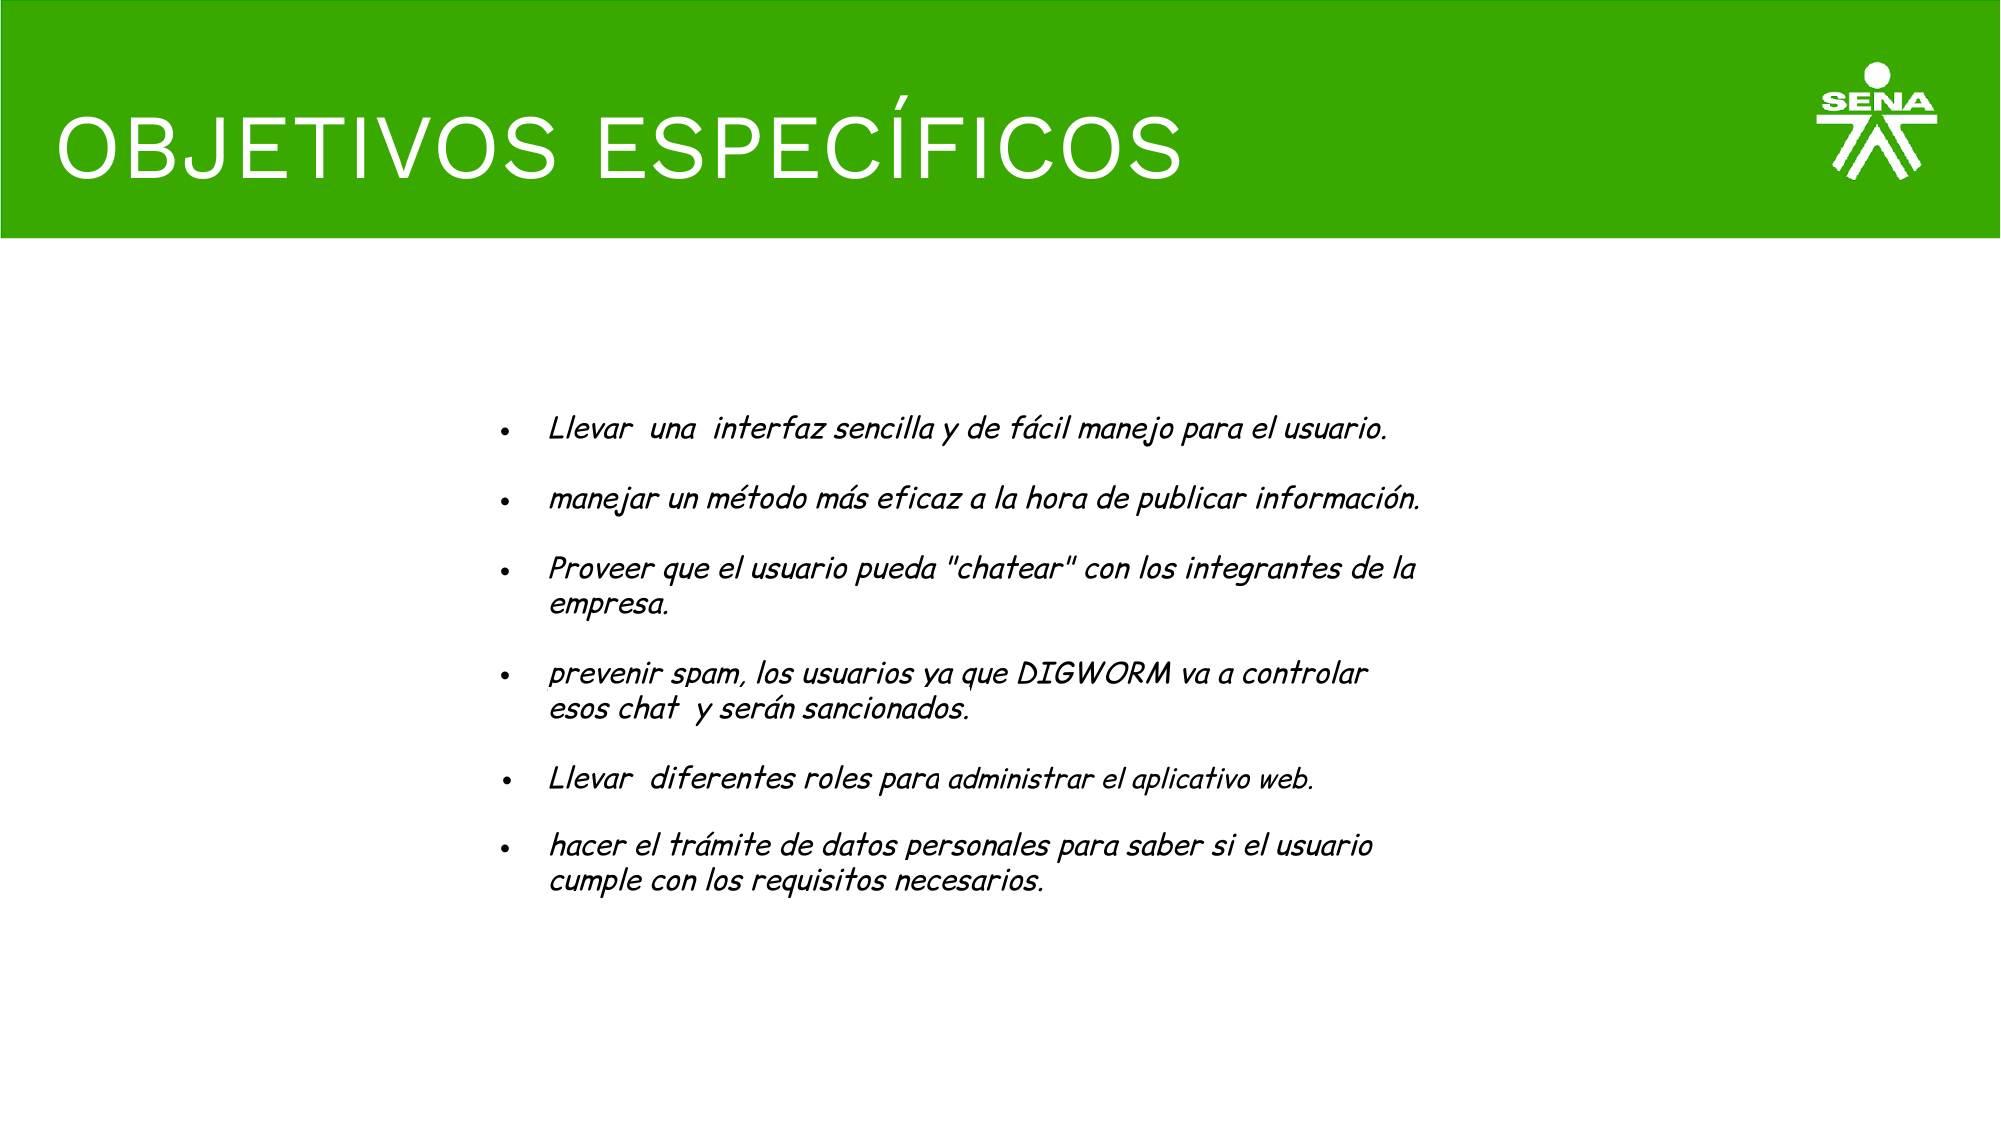

# OBJETIVOS ESPECÍFICOS
Llevar  una  interfaz sencilla y de fácil manejo para el usuario.

manejar un método más eficaz a la hora de publicar información.

Proveer que el usuario pueda "chatear" con los integrantes de la empresa.

prevenir spam, los usuarios ya que DIGWORM va a controlar
esos chat  y serán sancionados.

Llevar  diferentes roles para administrar el aplicativo web.

hacer el trámite de datos personales para saber si el usuario cumple con los requisitos necesarios.